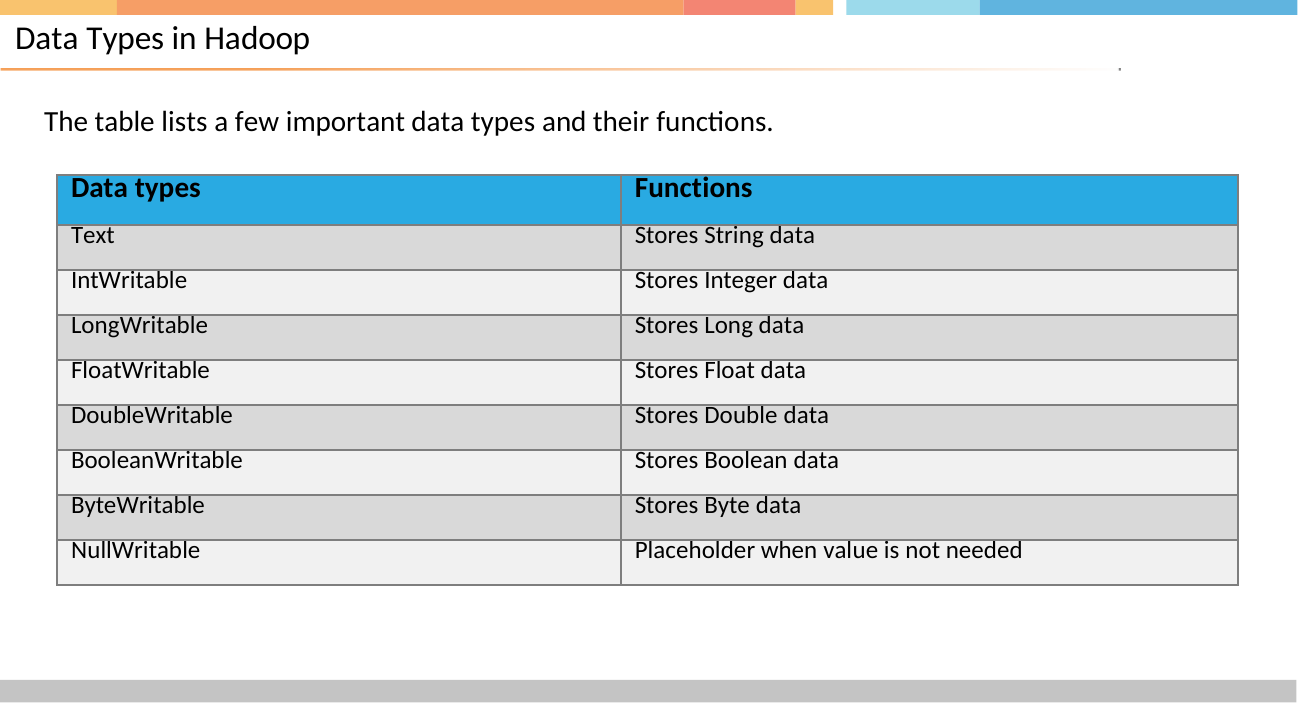

# Data Types in Hadoop

The table lists a few important data types and their functions.
| Data types | Functions |
| --- | --- |
| Text | Stores String data |
| IntWritable | Stores Integer data |
| LongWritable | Stores Long data |
| FloatWritable | Stores Float data |
| DoubleWritable | Stores Double data |
| BooleanWritable | Stores Boolean data |
| ByteWritable | Stores Byte data |
| NullWritable | Placeholder when value is not needed |